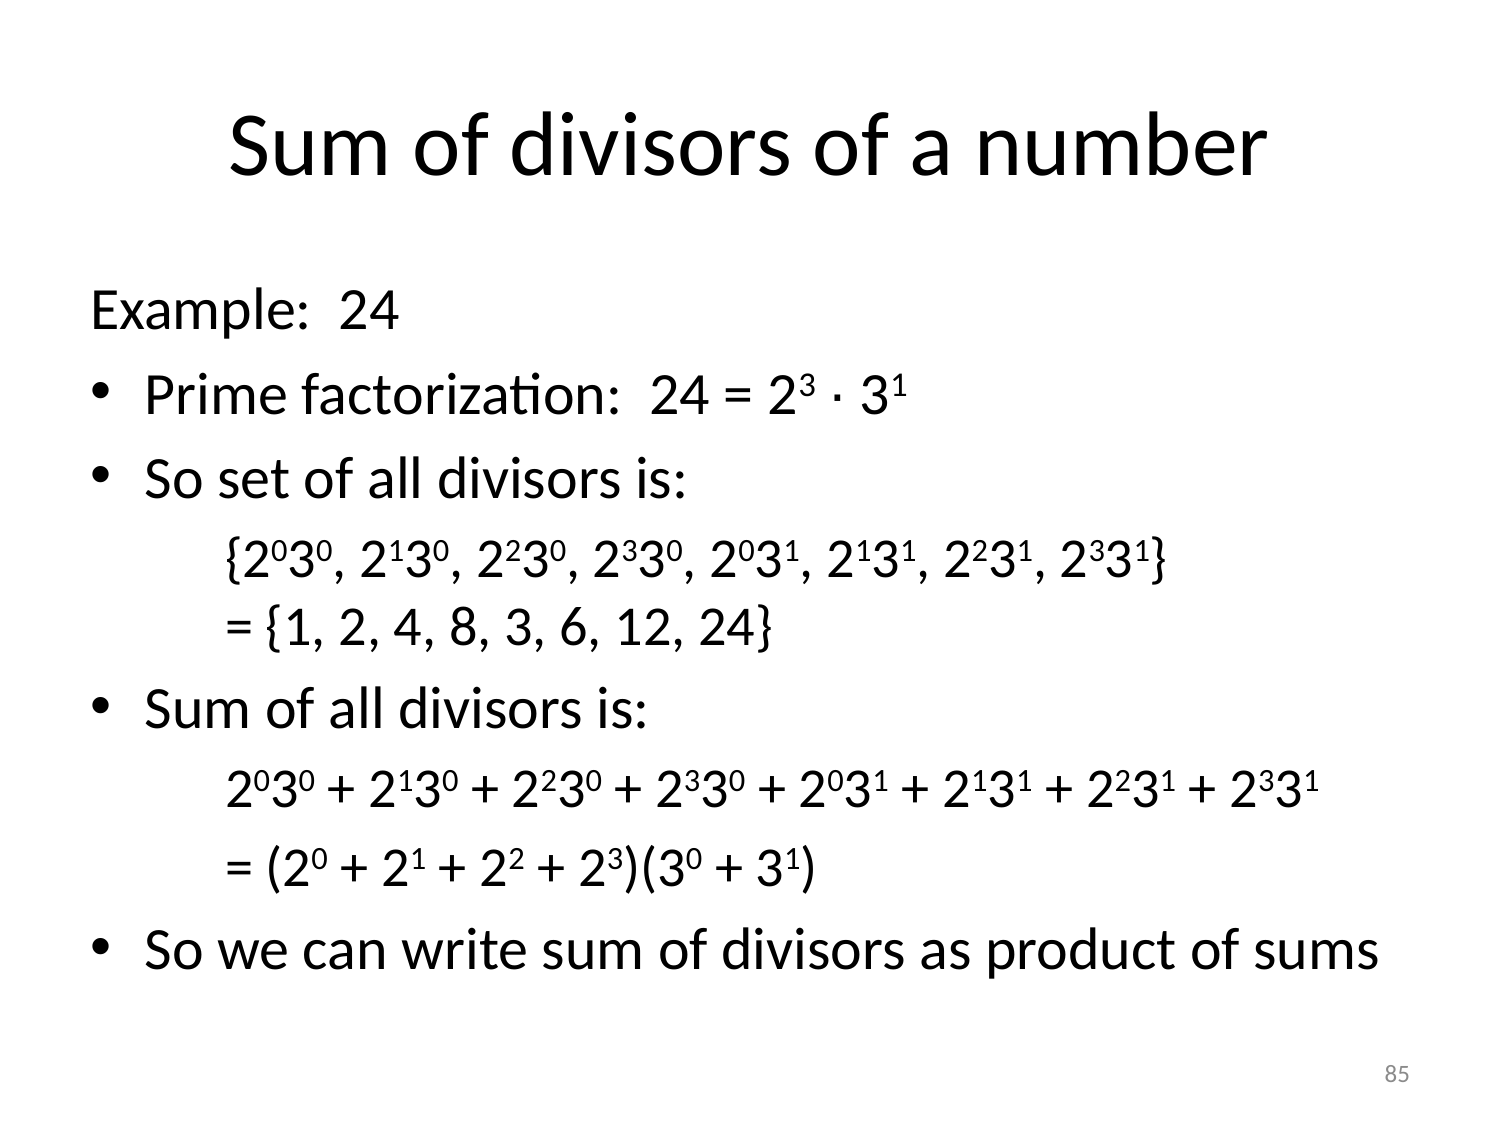

# Sum of divisors of a number
Example:  24
Prime factorization:  24 = 23 ∙ 31
So set of all divisors is:
	{2030, 2130, 2230, 2330, 2031, 2131, 2231, 2331}
	= {1, 2, 4, 8, 3, 6, 12, 24}
Sum of all divisors is:
	2030 + 2130 + 2230 + 2330 + 2031 + 2131 + 2231 + 2331
	= (20 + 21 + 22 + 23)(30 + 31)
So we can write sum of divisors as product of sums
85